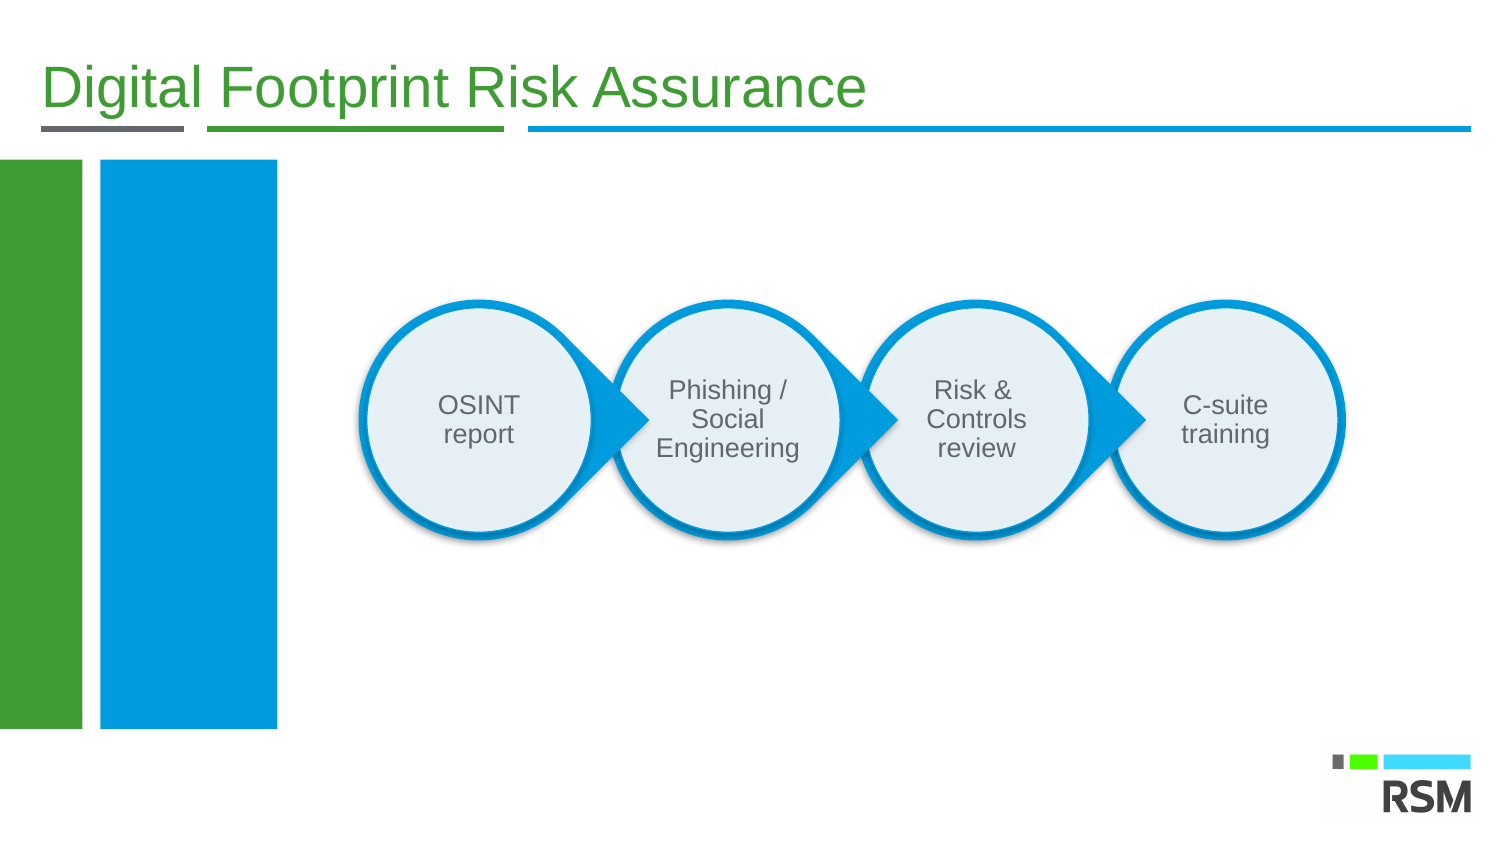

# Digital Footprint Risk Assurance
C-suite training
Risk &  Controls review
Phishing / Social Engineering
OSINT report